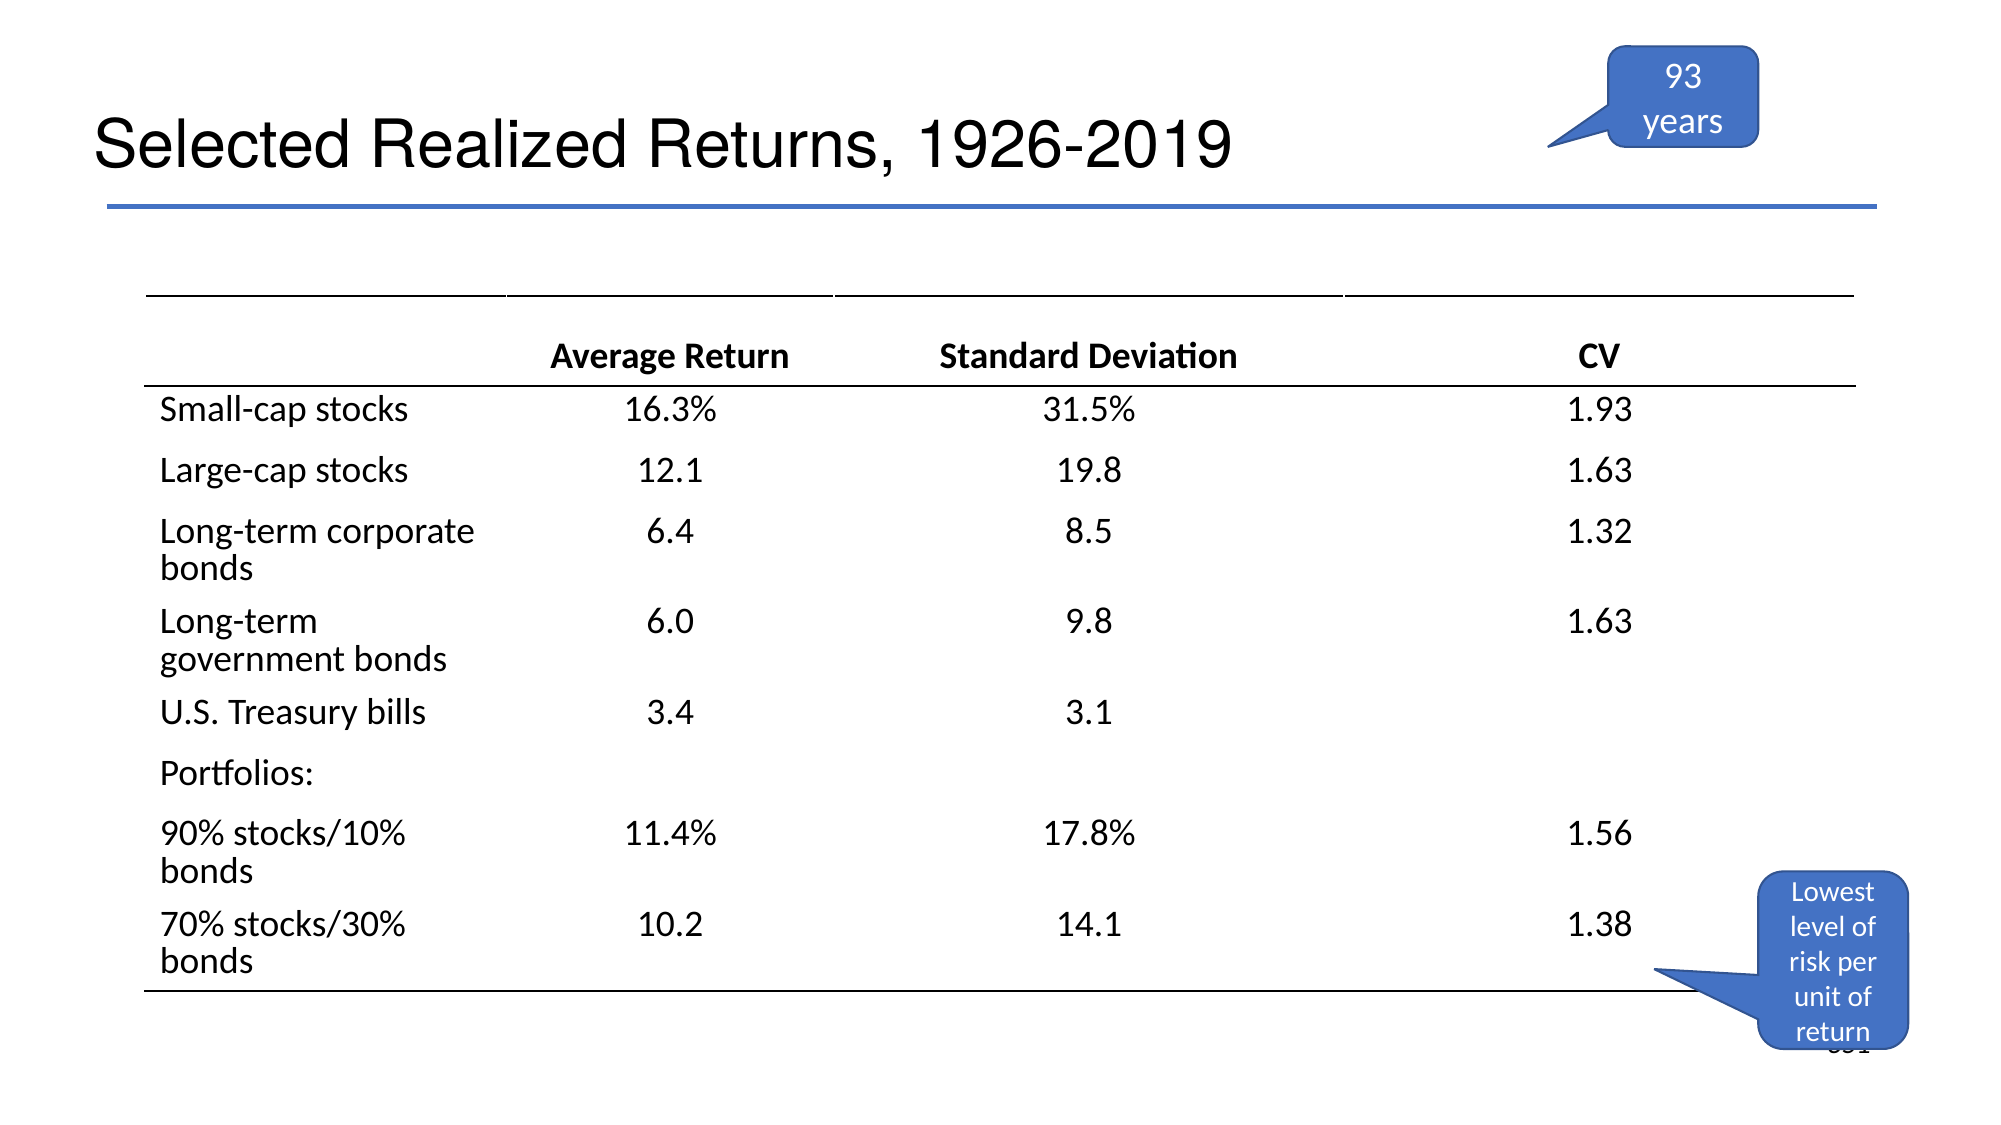

# Selected Realized Returns, 1926-2019
93 years
|  | Average Return | Standard Deviation | CV |
| --- | --- | --- | --- |
| Small-cap stocks | 16.3% | 31.5% | 1.93 |
| Large-cap stocks | 12.1 | 19.8 | 1.63 |
| Long-term corporate bonds | 6.4 | 8.5 | 1.32 |
| Long-term government bonds | 6.0 | 9.8 | 1.63 |
| U.S. Treasury bills | 3.4 | 3.1 |  |
| Portfolios: |  |  |  |
| 90% stocks/10% bonds | 11.4% | 17.8% | 1.56 |
| 70% stocks/30% bonds | 10.2 | 14.1 | 1.38 |
Lowest level of risk per unit of return